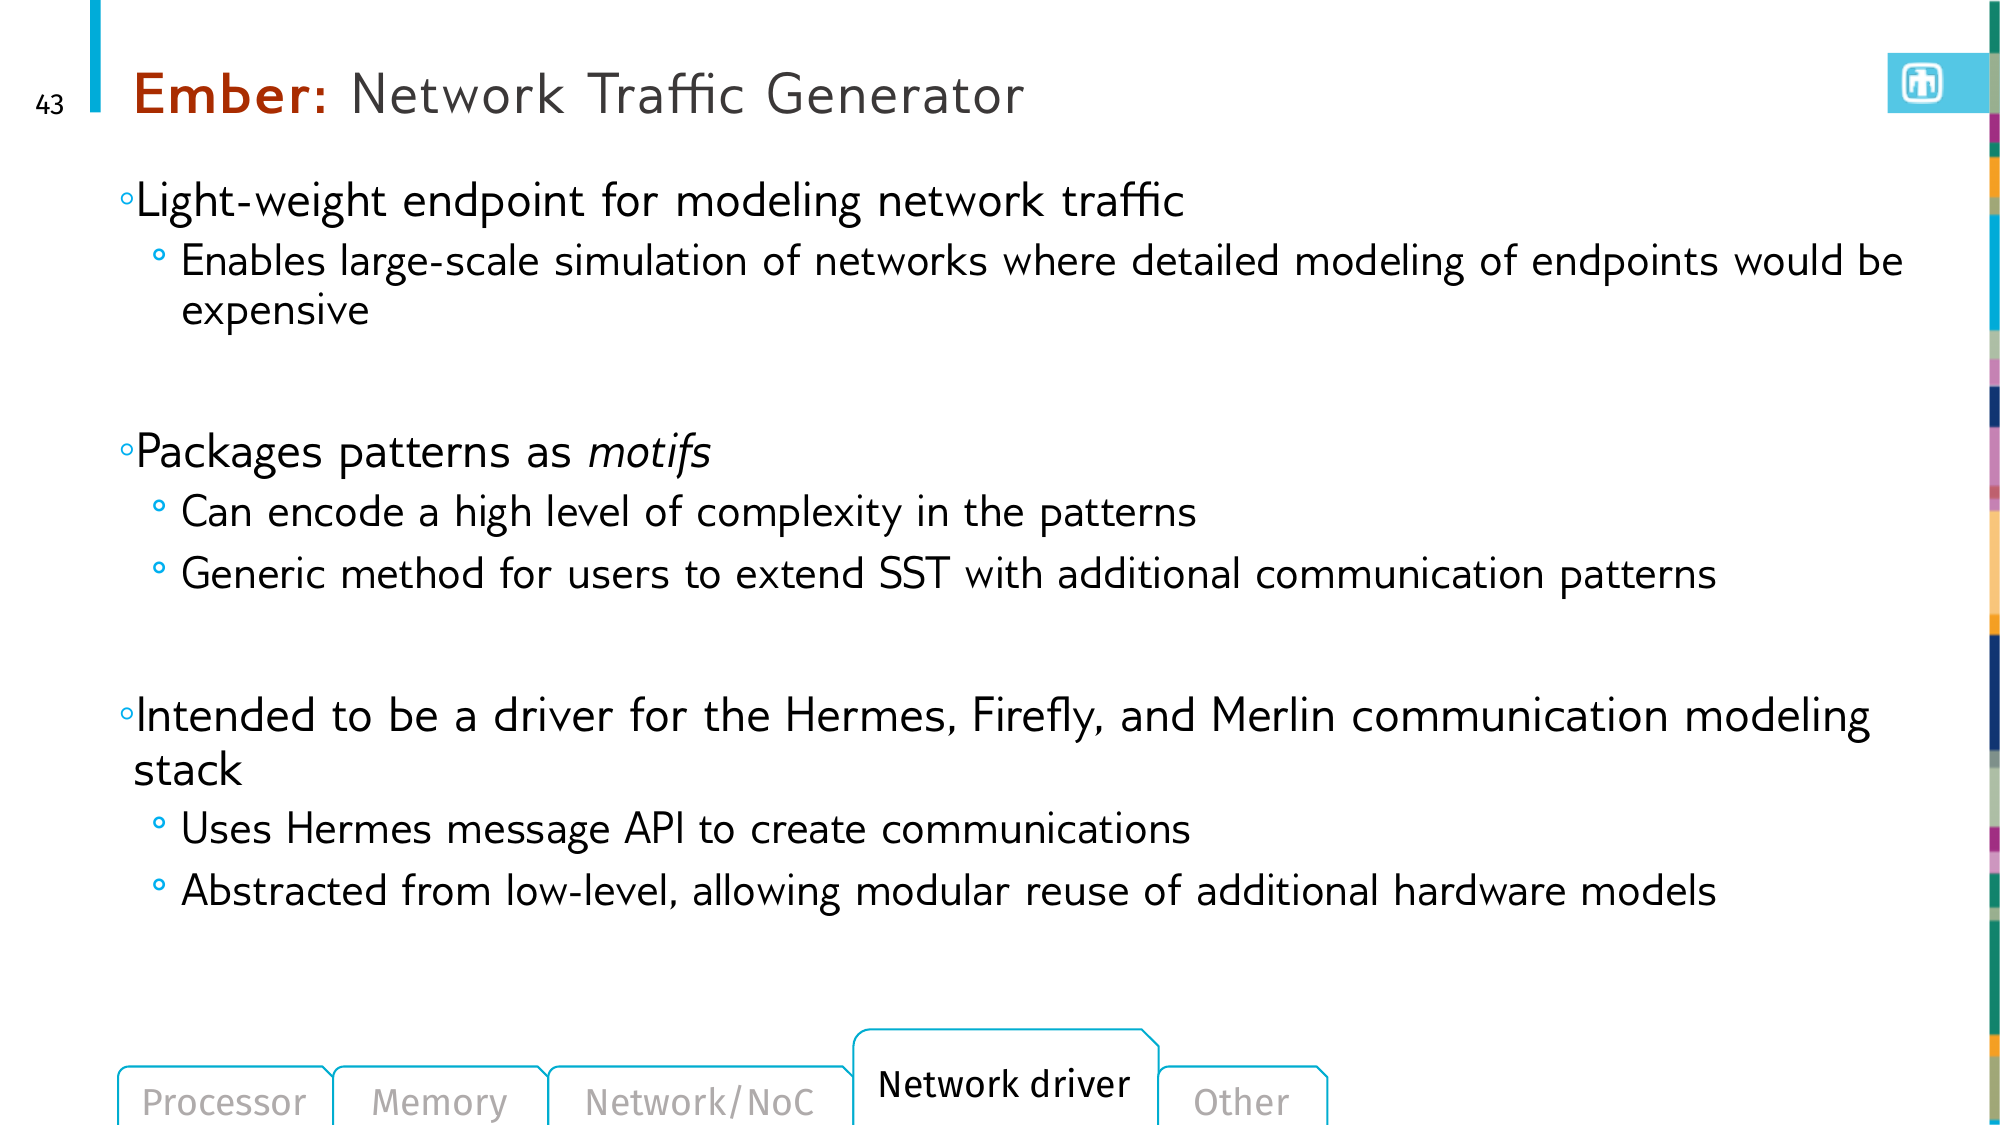

# Ember: Network Traffic Generator
43
Light-weight endpoint for modeling network traffic
Enables large-scale simulation of networks where detailed modeling of endpoints would be expensive

Packages patterns as motifs
Can encode a high level of complexity in the patterns
Generic method for users to extend SST with additional communication patterns

Intended to be a driver for the Hermes, Firefly, and Merlin communication modeling stack
Uses Hermes message API to create communications
Abstracted from low-level, allowing modular reuse of additional hardware models
Network driver
Processor
Memory
Network/NoC
Other